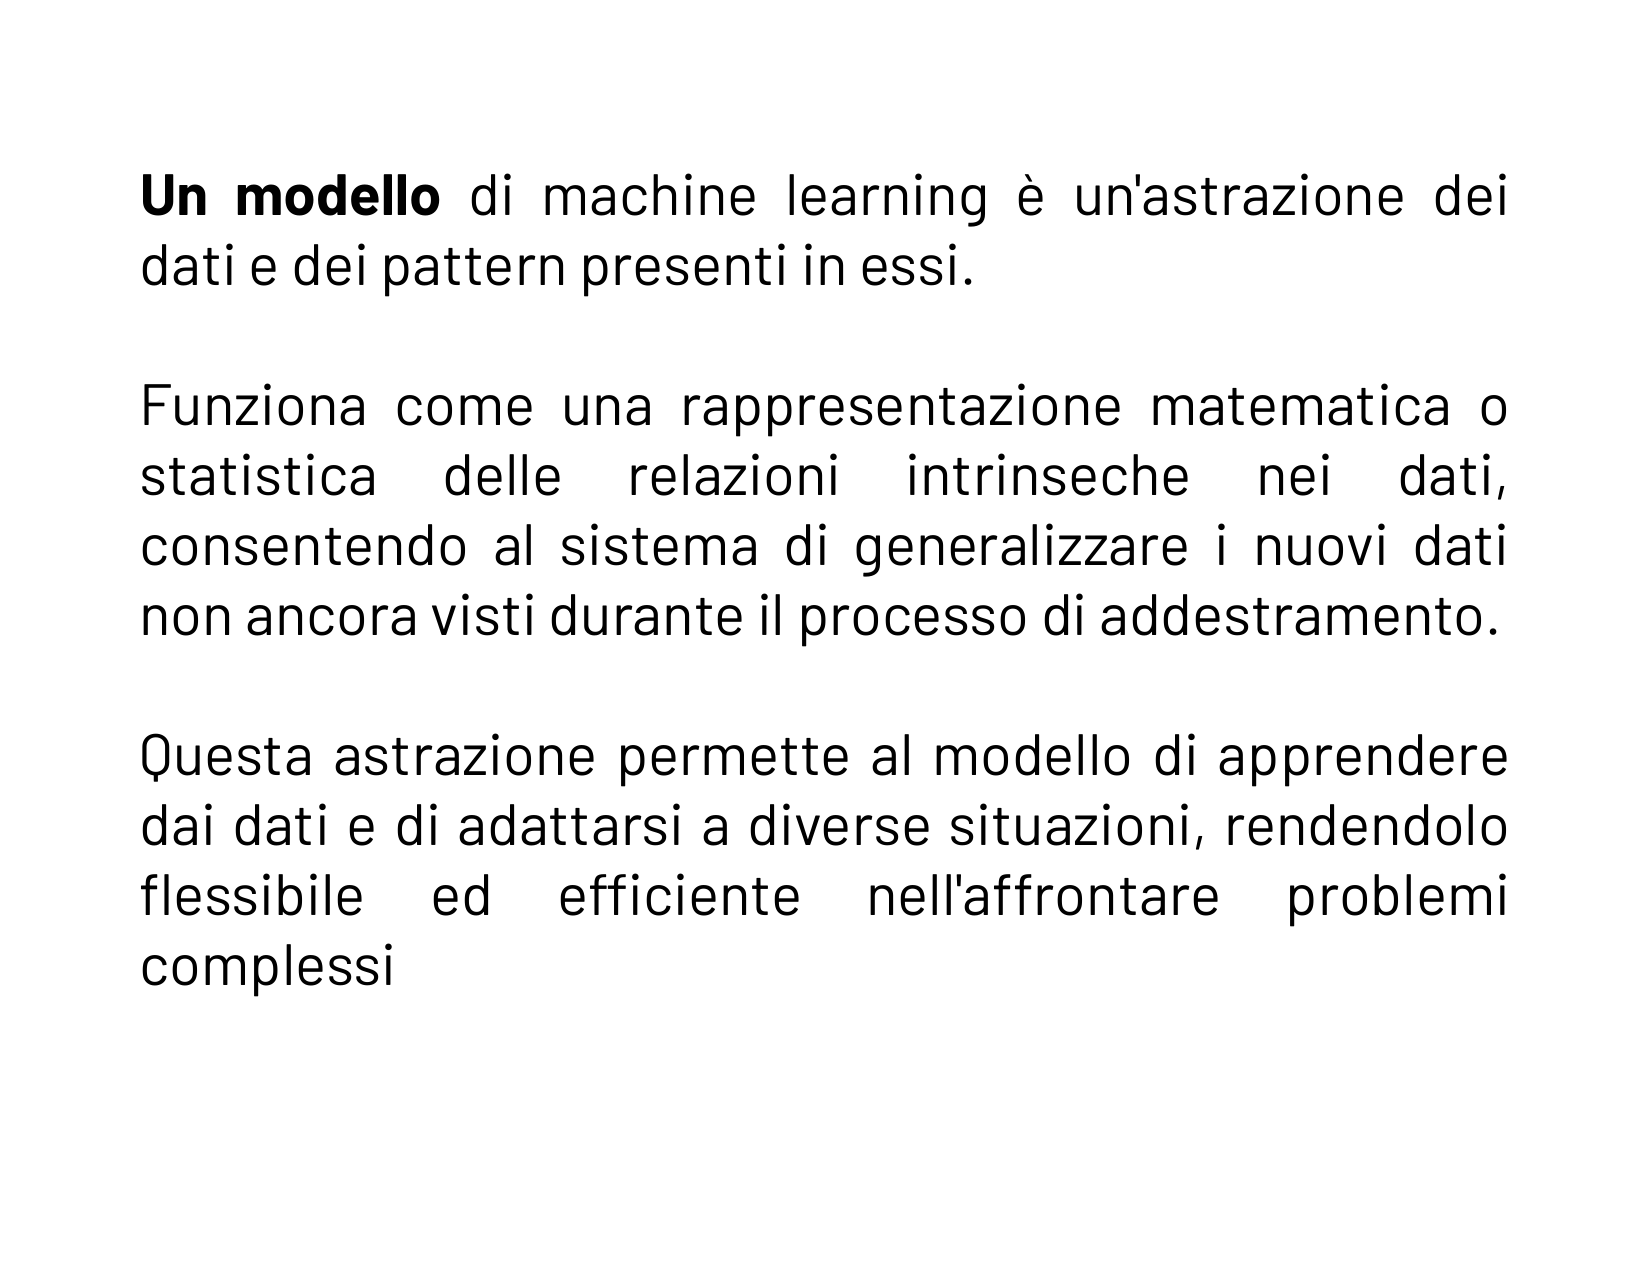

Un modello di machine learning è un'astrazione dei dati e dei pattern presenti in essi.

Funziona come una rappresentazione matematica o statistica delle relazioni intrinseche nei dati, consentendo al sistema di generalizzare i nuovi dati non ancora visti durante il processo di addestramento.

Questa astrazione permette al modello di apprendere dai dati e di adattarsi a diverse situazioni, rendendolo flessibile ed efficiente nell'affrontare problemi complessi